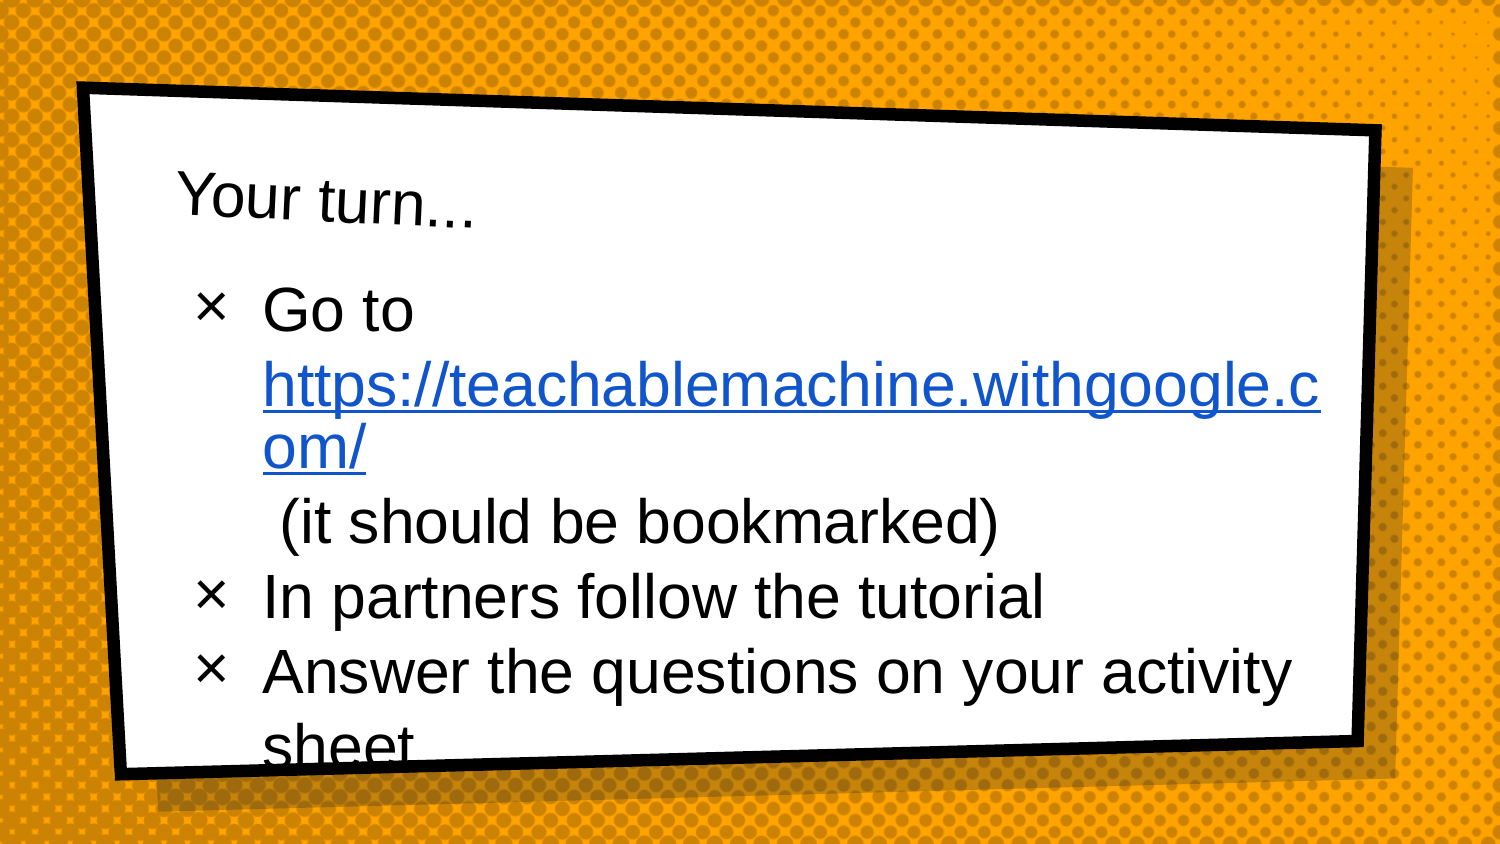

# Your turn...
Go to https://teachablemachine.withgoogle.com/ (it should be bookmarked)
In partners follow the tutorial
Answer the questions on your activity sheet